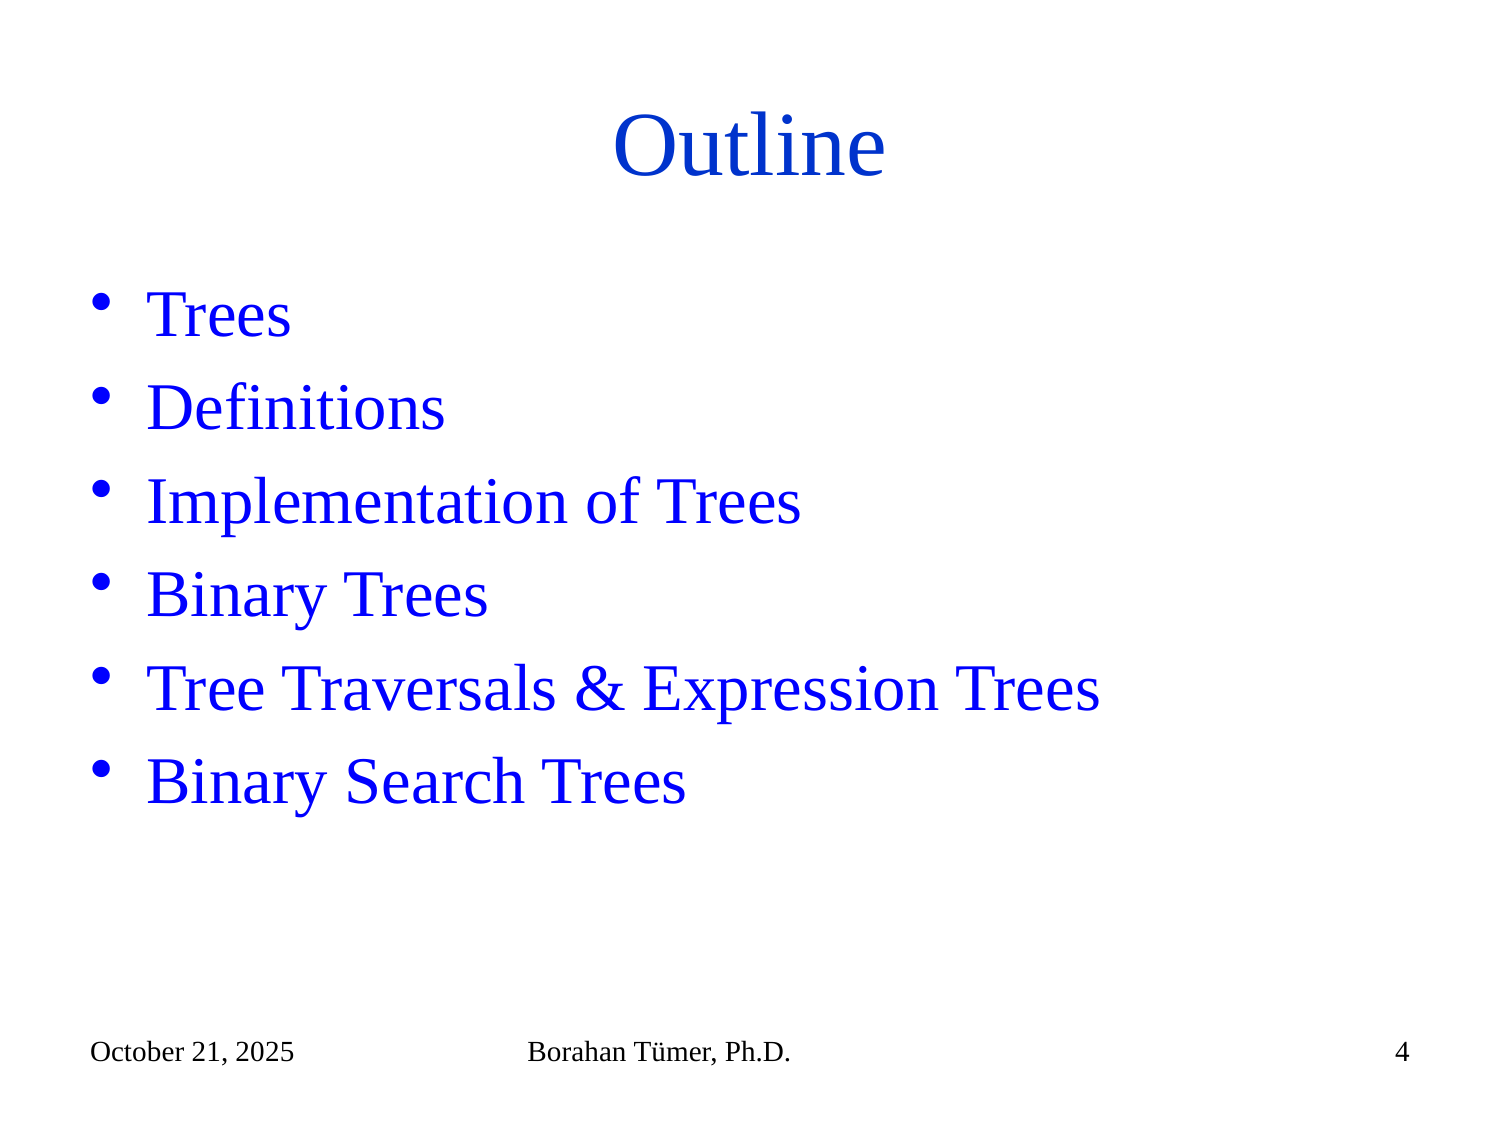

# Outline
Trees
Definitions
Implementation of Trees
Binary Trees
Tree Traversals & Expression Trees
Binary Search Trees
October 21, 2025
Borahan Tümer, Ph.D.
4